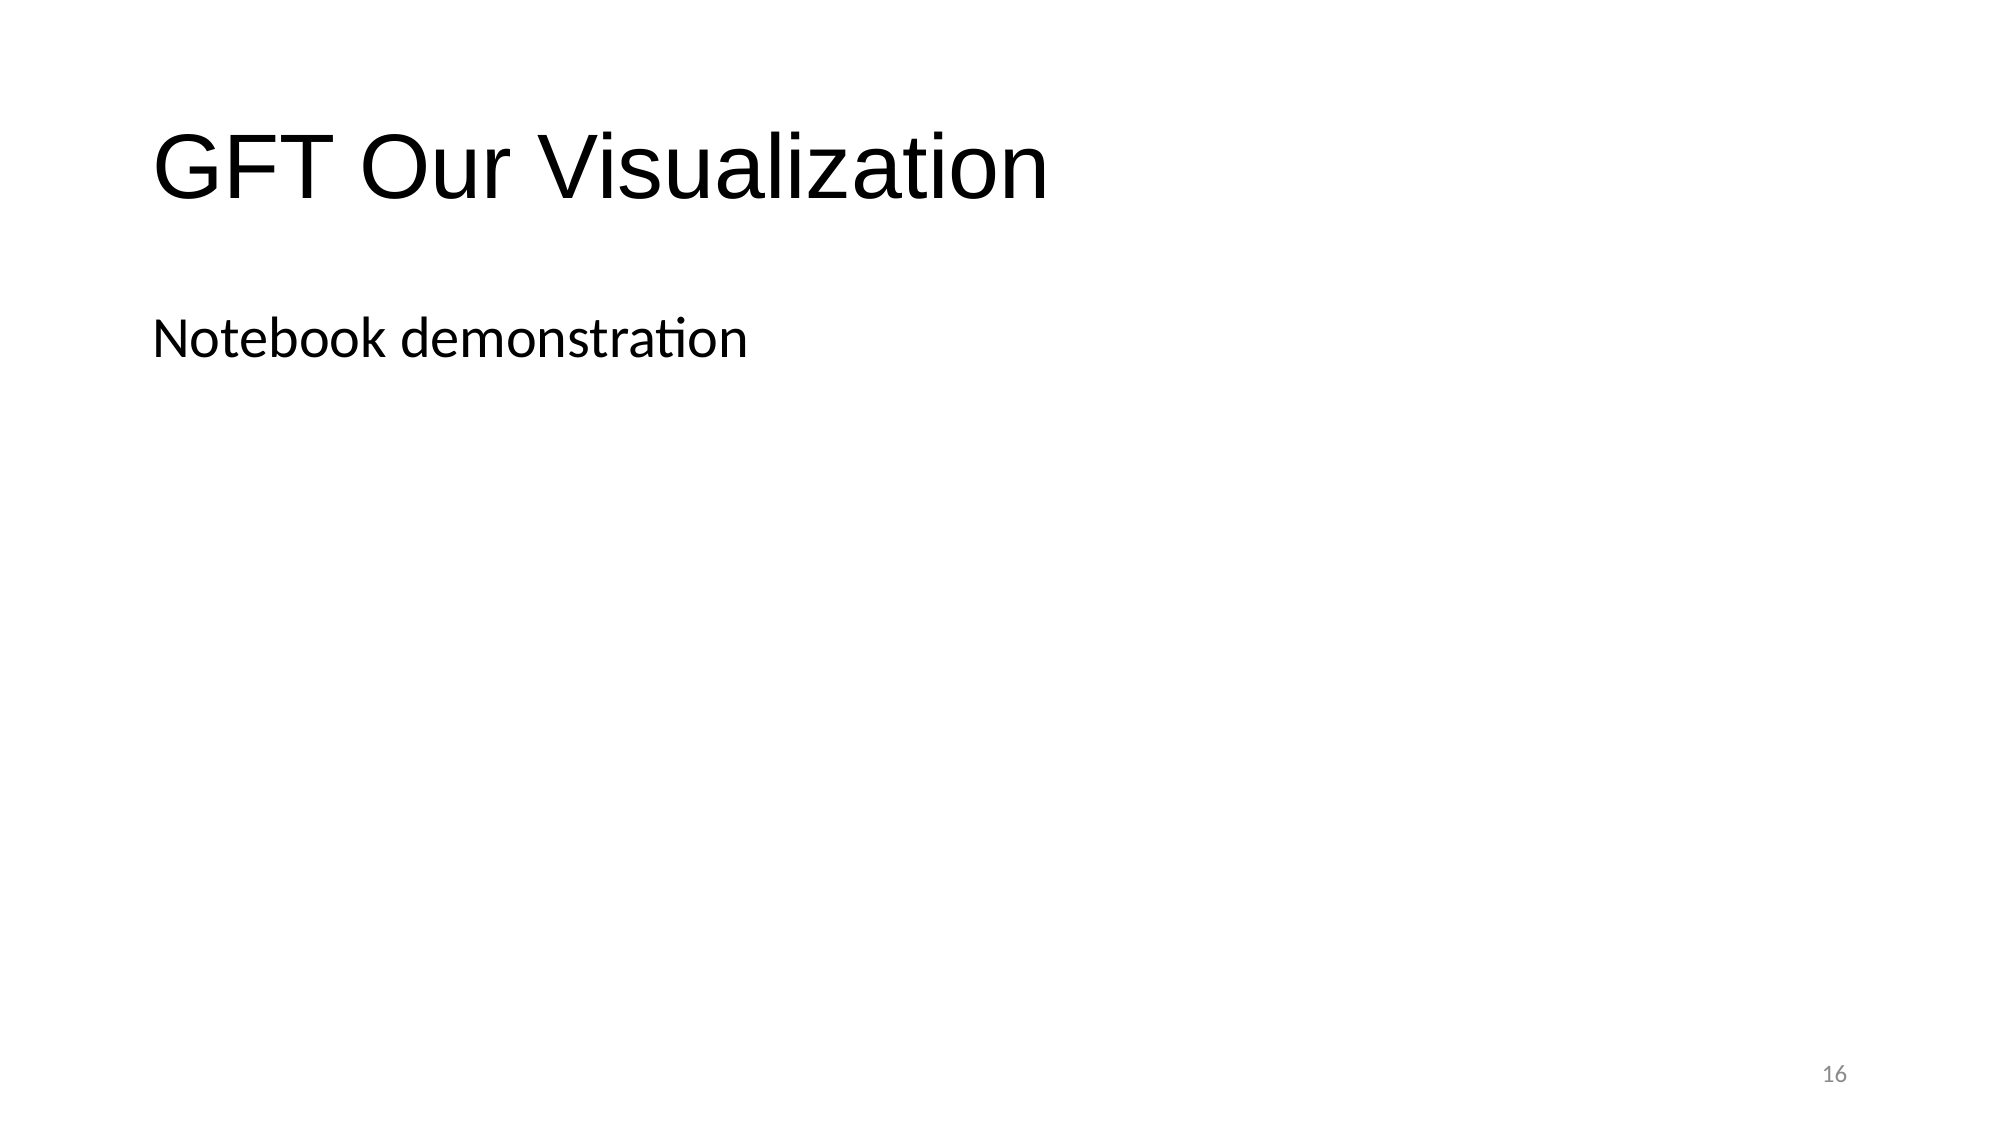

# GFT Our Visualization
Notebook demonstration

16